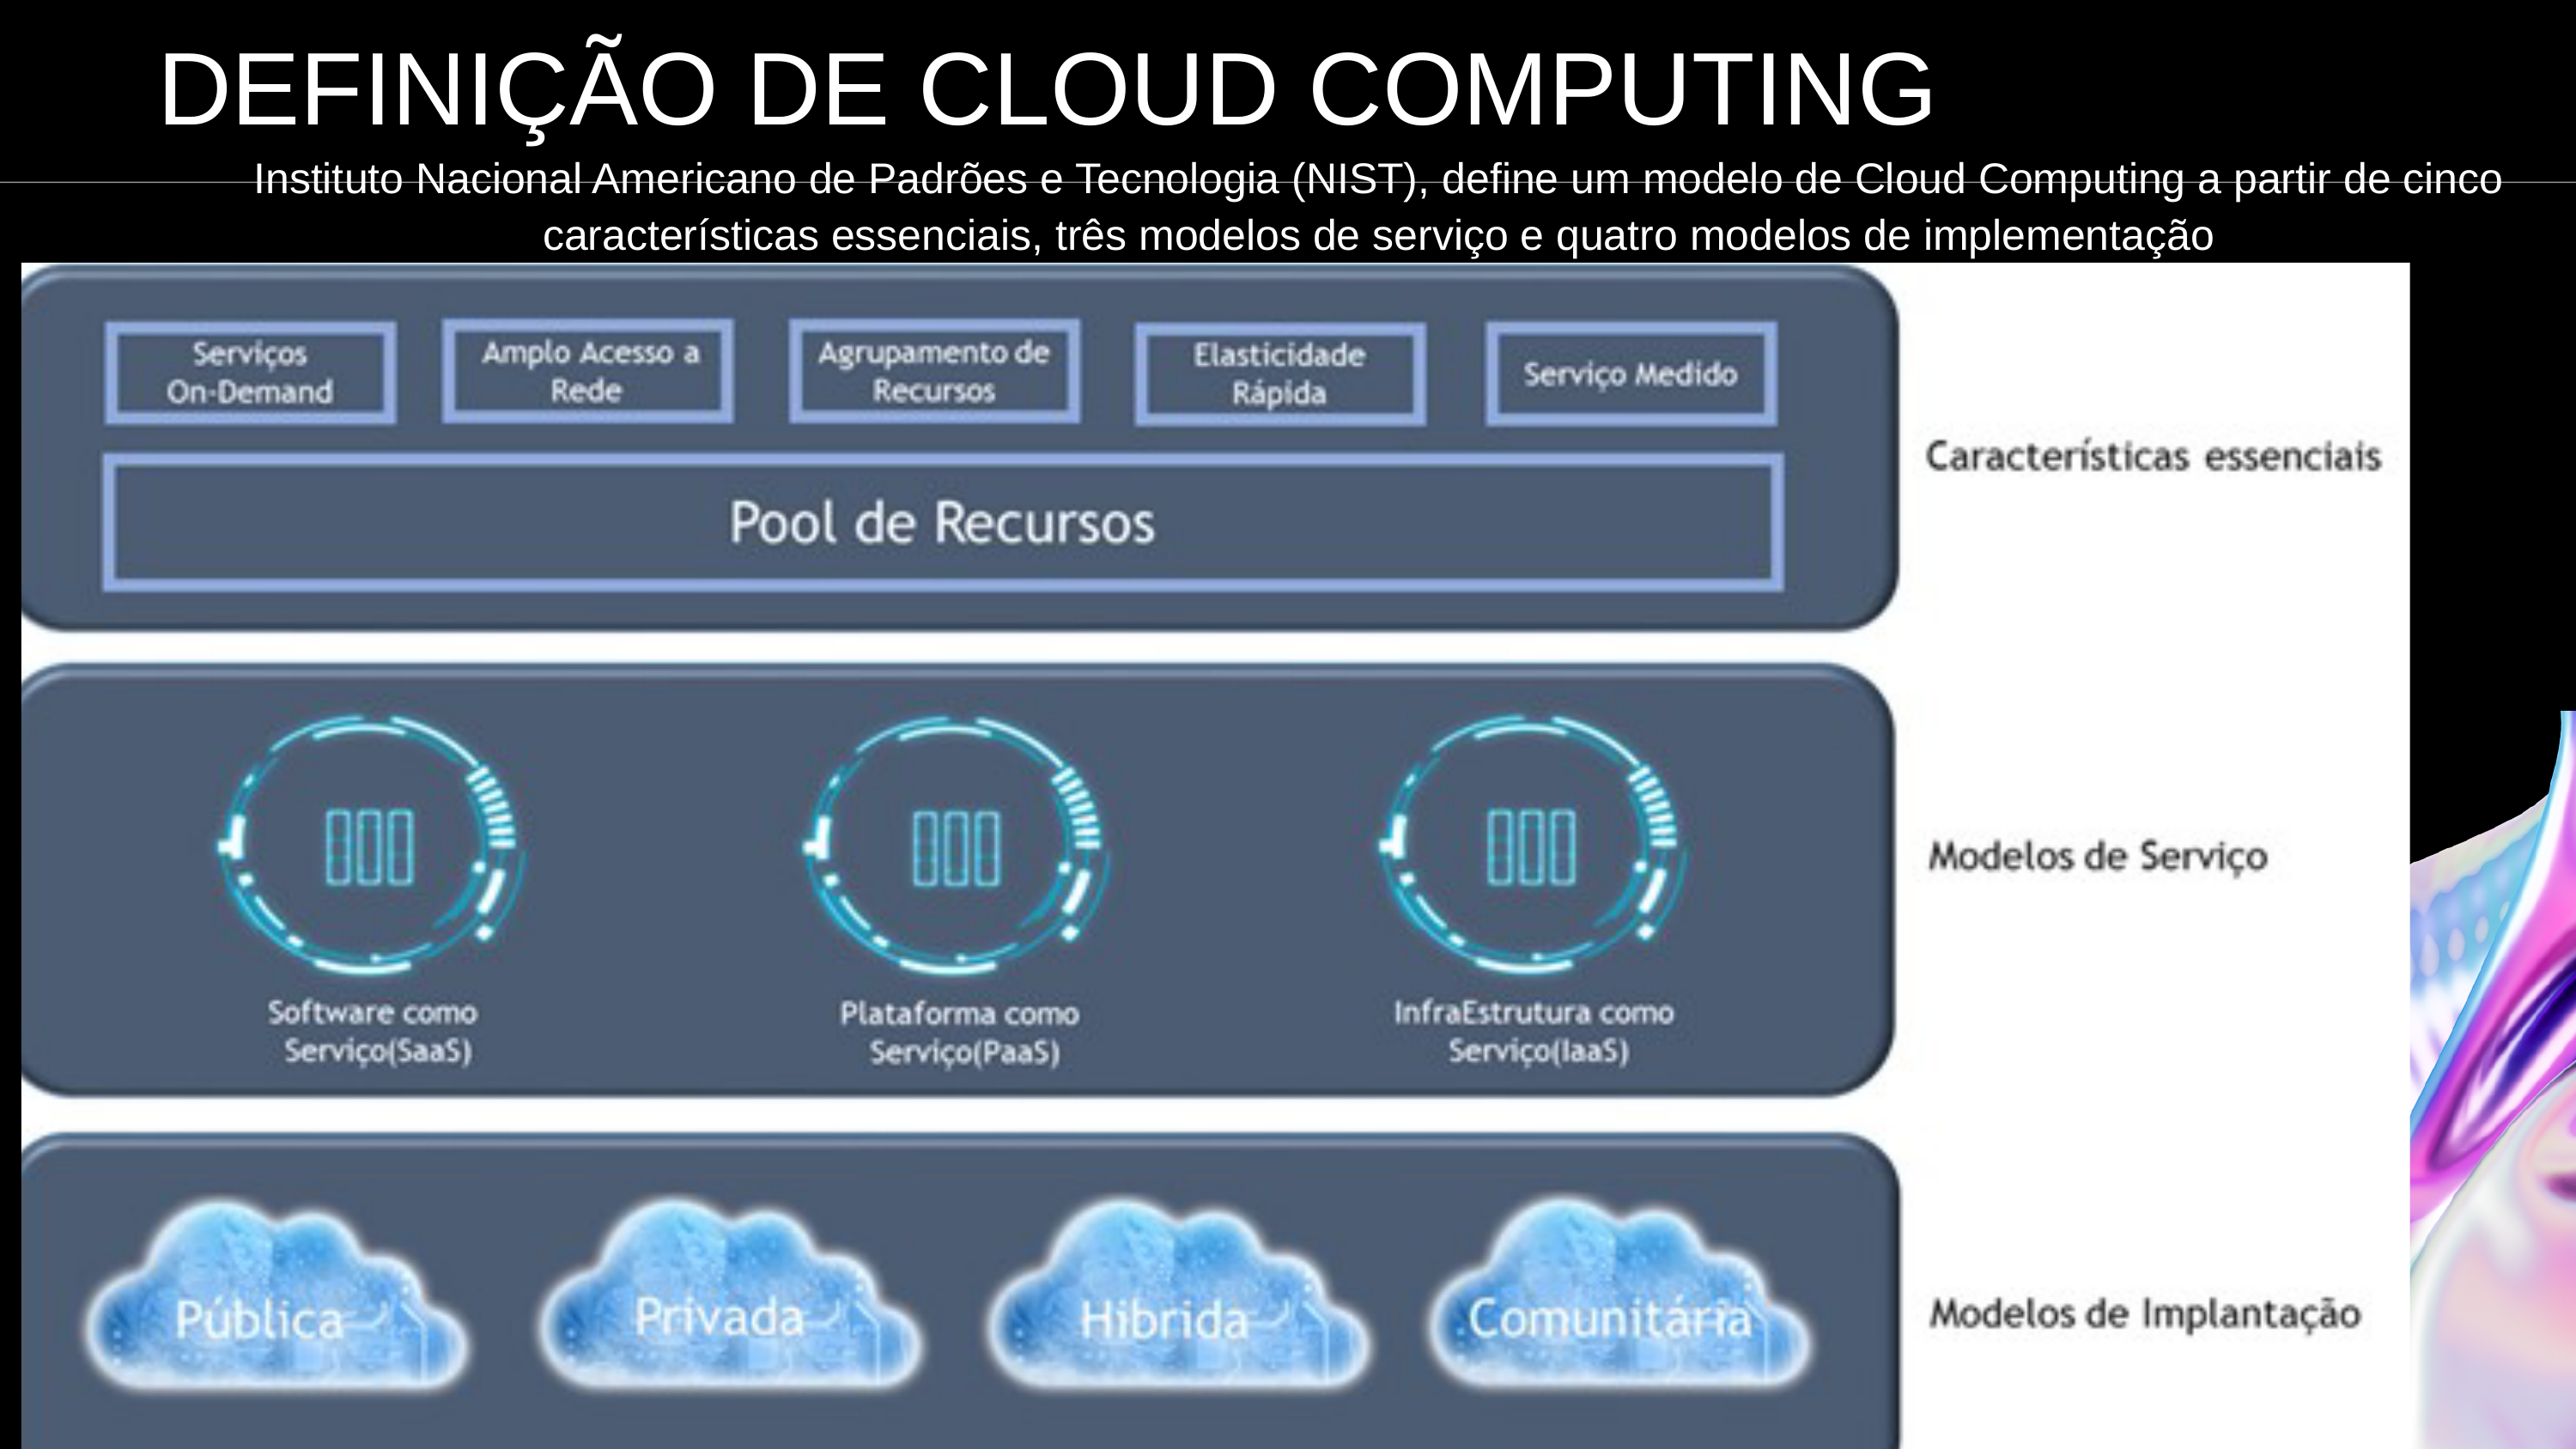

DEFINIÇÃO DE CLOUD COMPUTING
Instituto Nacional Americano de Padrões e Tecnologia (NIST), define um modelo de Cloud Computing a partir de cinco características essenciais, três modelos de serviço e quatro modelos de implementação